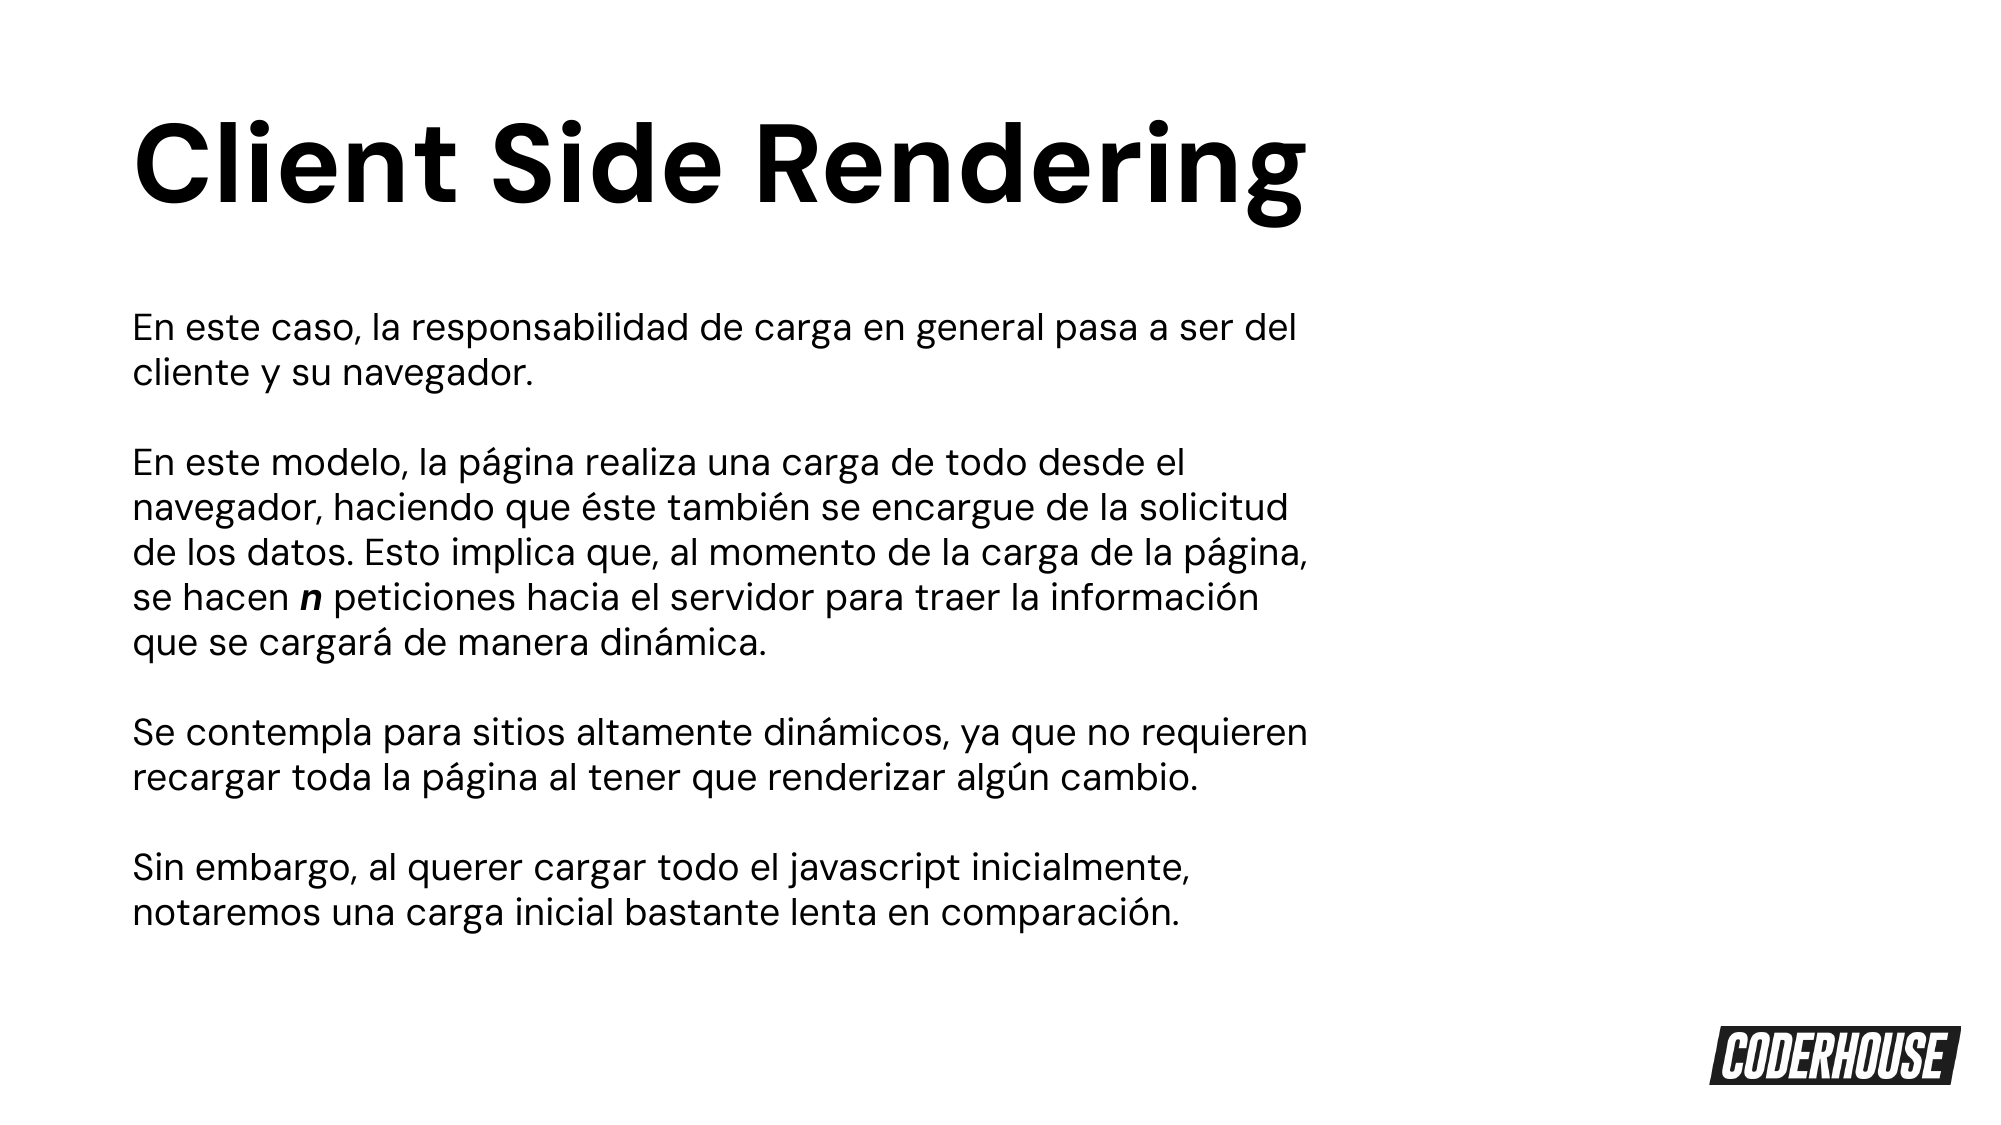

Client Side Rendering
En este caso, la responsabilidad de carga en general pasa a ser del cliente y su navegador.

En este modelo, la página realiza una carga de todo desde el navegador, haciendo que éste también se encargue de la solicitud de los datos. Esto implica que, al momento de la carga de la página, se hacen n peticiones hacia el servidor para traer la información que se cargará de manera dinámica.

Se contempla para sitios altamente dinámicos, ya que no requieren recargar toda la página al tener que renderizar algún cambio.

Sin embargo, al querer cargar todo el javascript inicialmente, notaremos una carga inicial bastante lenta en comparación.